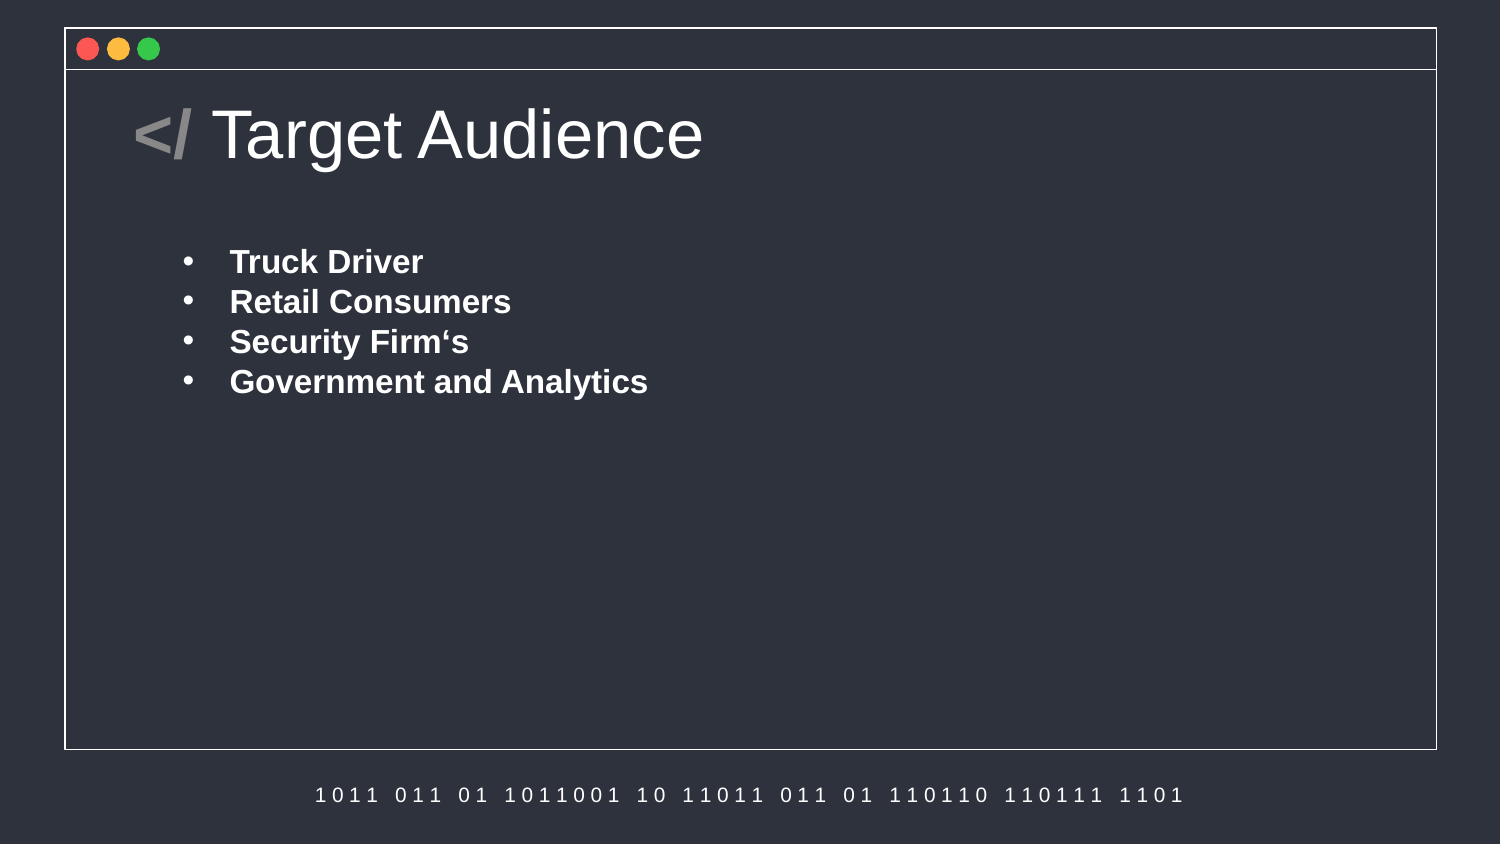

</ Target Audience
Truck Driver
Retail Consumers
Security Firm‘s
Government and Analytics